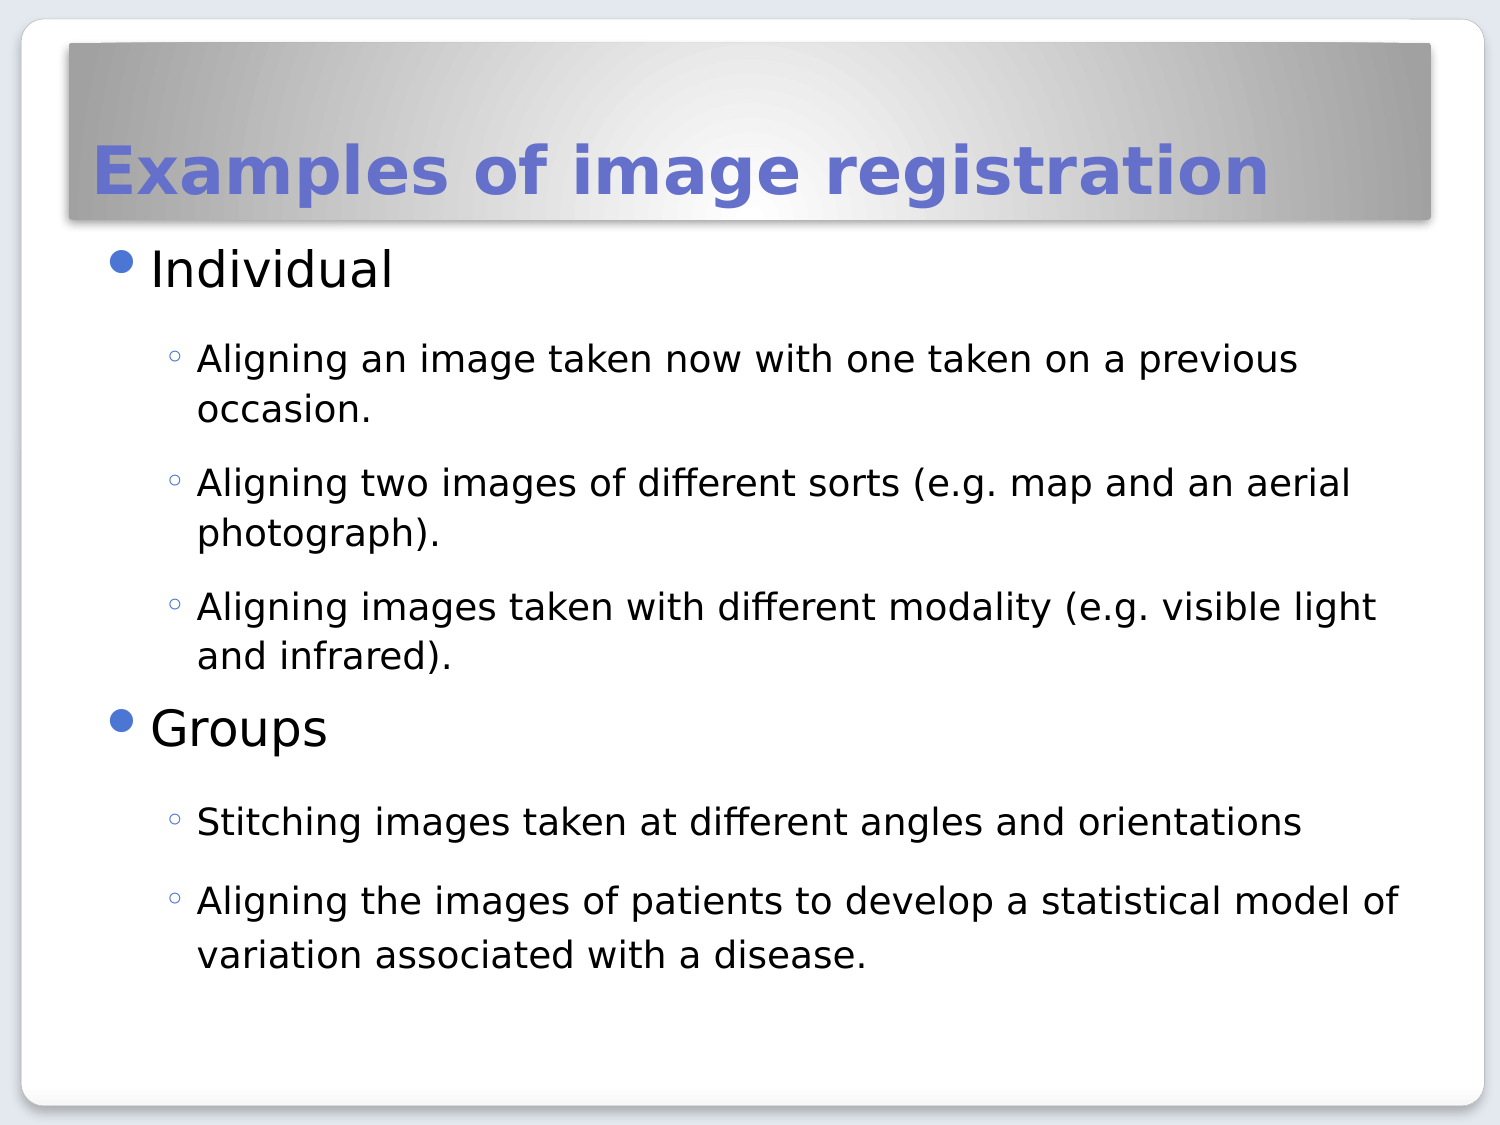

# Examples of image registration
Individual
Aligning an image taken now with one taken on a previous occasion.
Aligning two images of different sorts (e.g. map and an aerial photograph).
Aligning images taken with different modality (e.g. visible light and infrared).
Groups
Stitching images taken at different angles and orientations
Aligning the images of patients to develop a statistical model of variation associated with a disease.